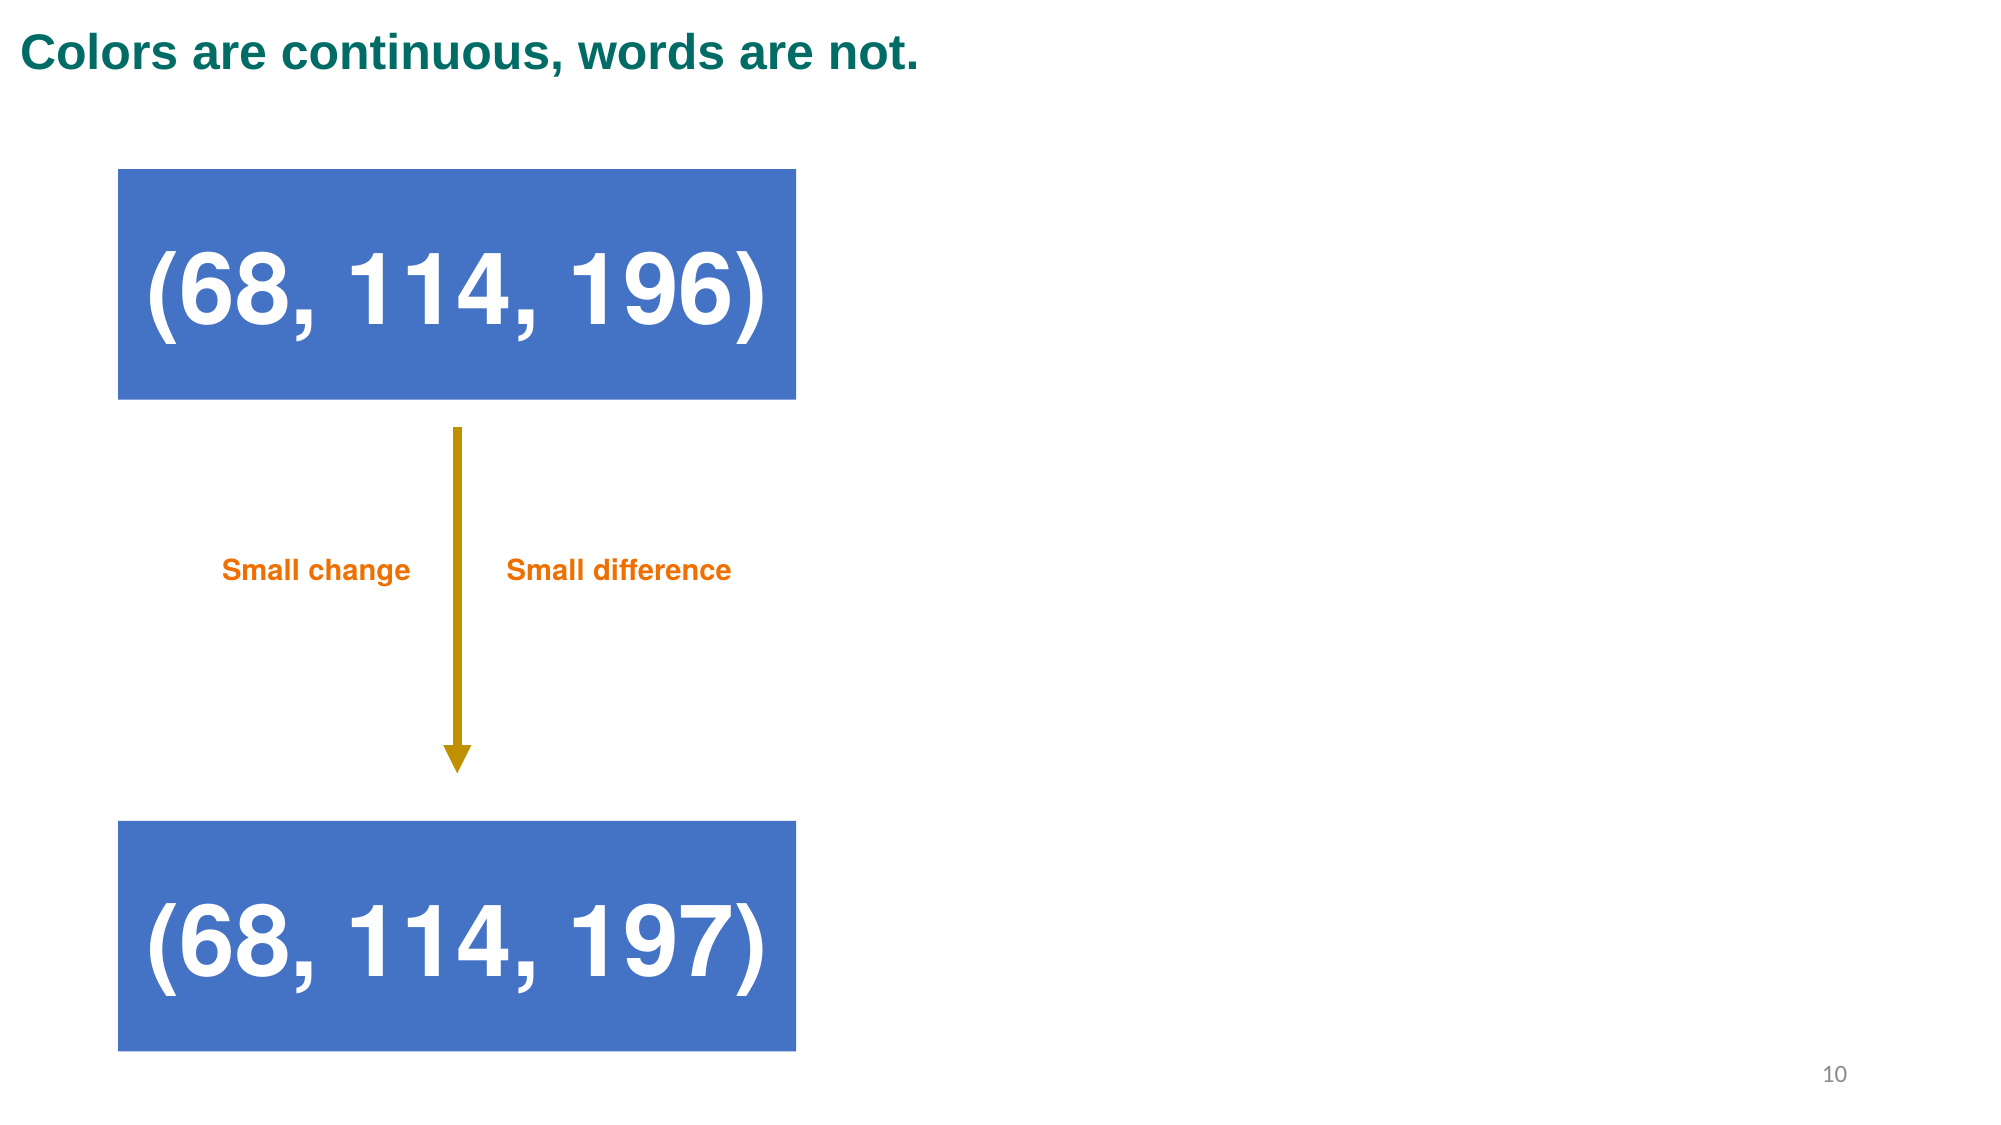

Colors are continuous, words are not.
(68, 114, 196)
Small difference
Small change
(68, 114, 197)
10